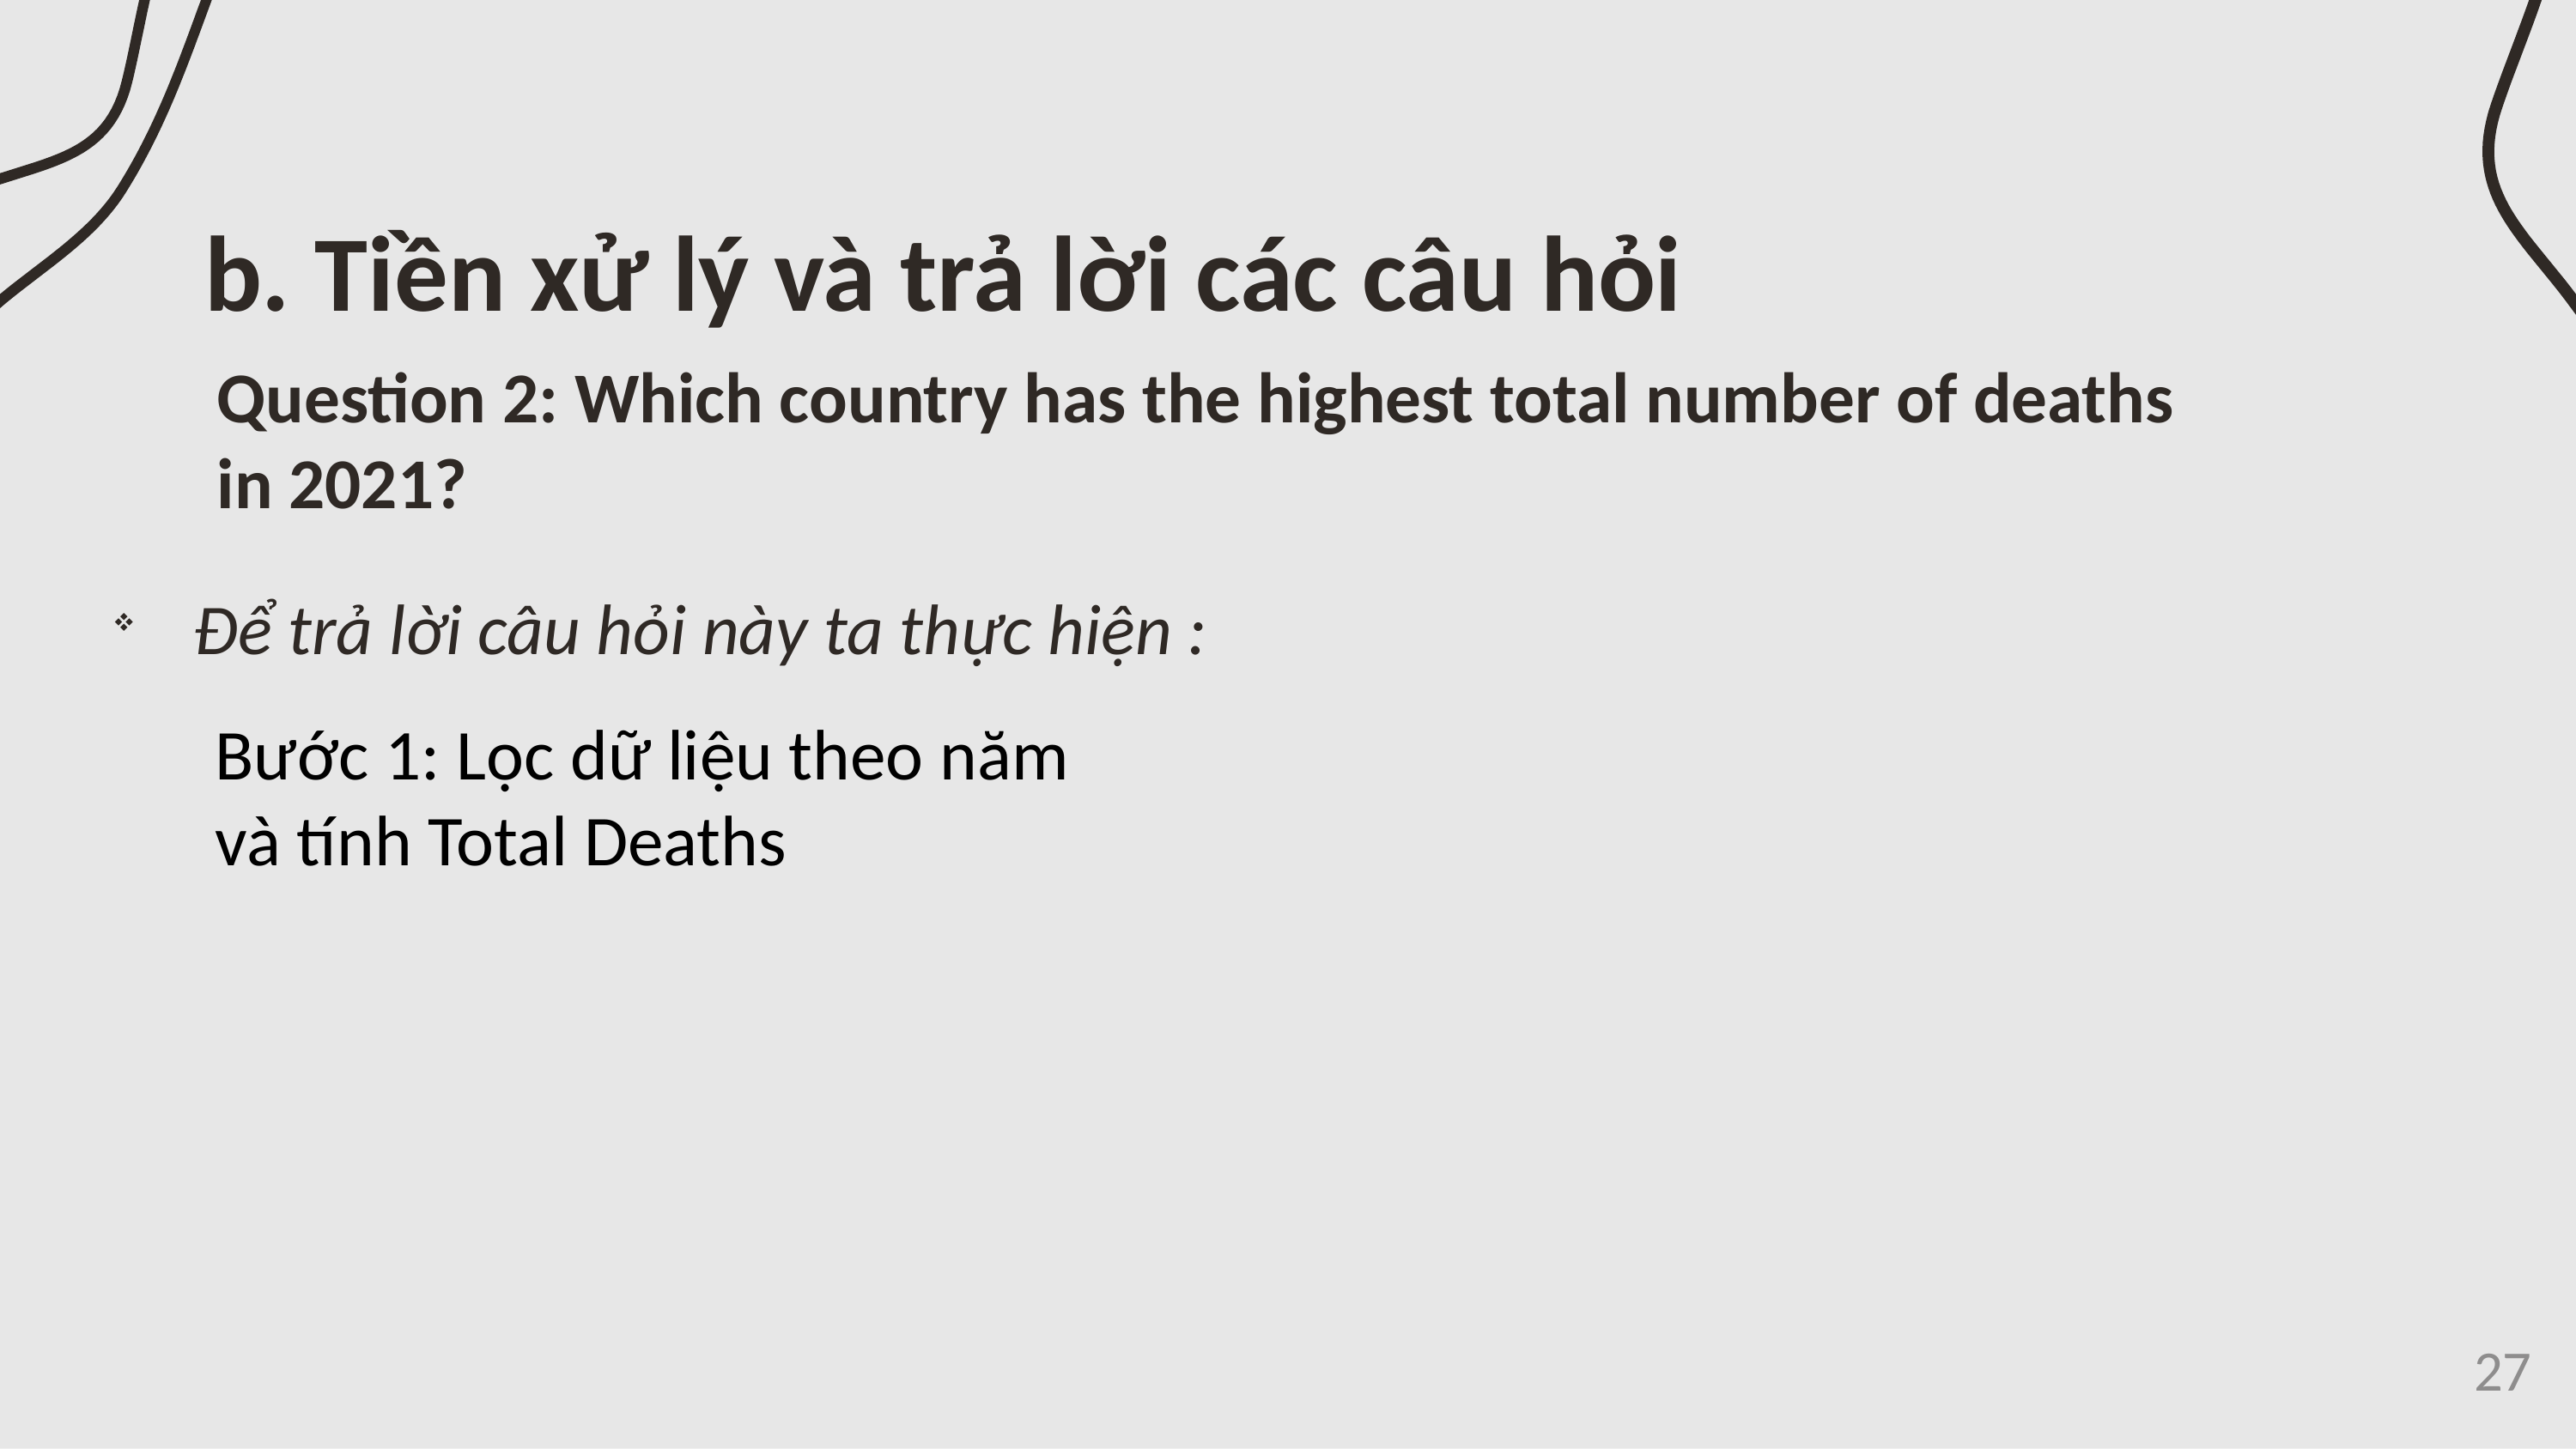

# b. Tiền xử lý và trả lời các câu hỏi
Question 2: Which country has the highest total number of deaths in 2021?
Để trả lời câu hỏi này ta thực hiện :
Bước 1: Lọc dữ liệu theo năm và tính Total Deaths
27